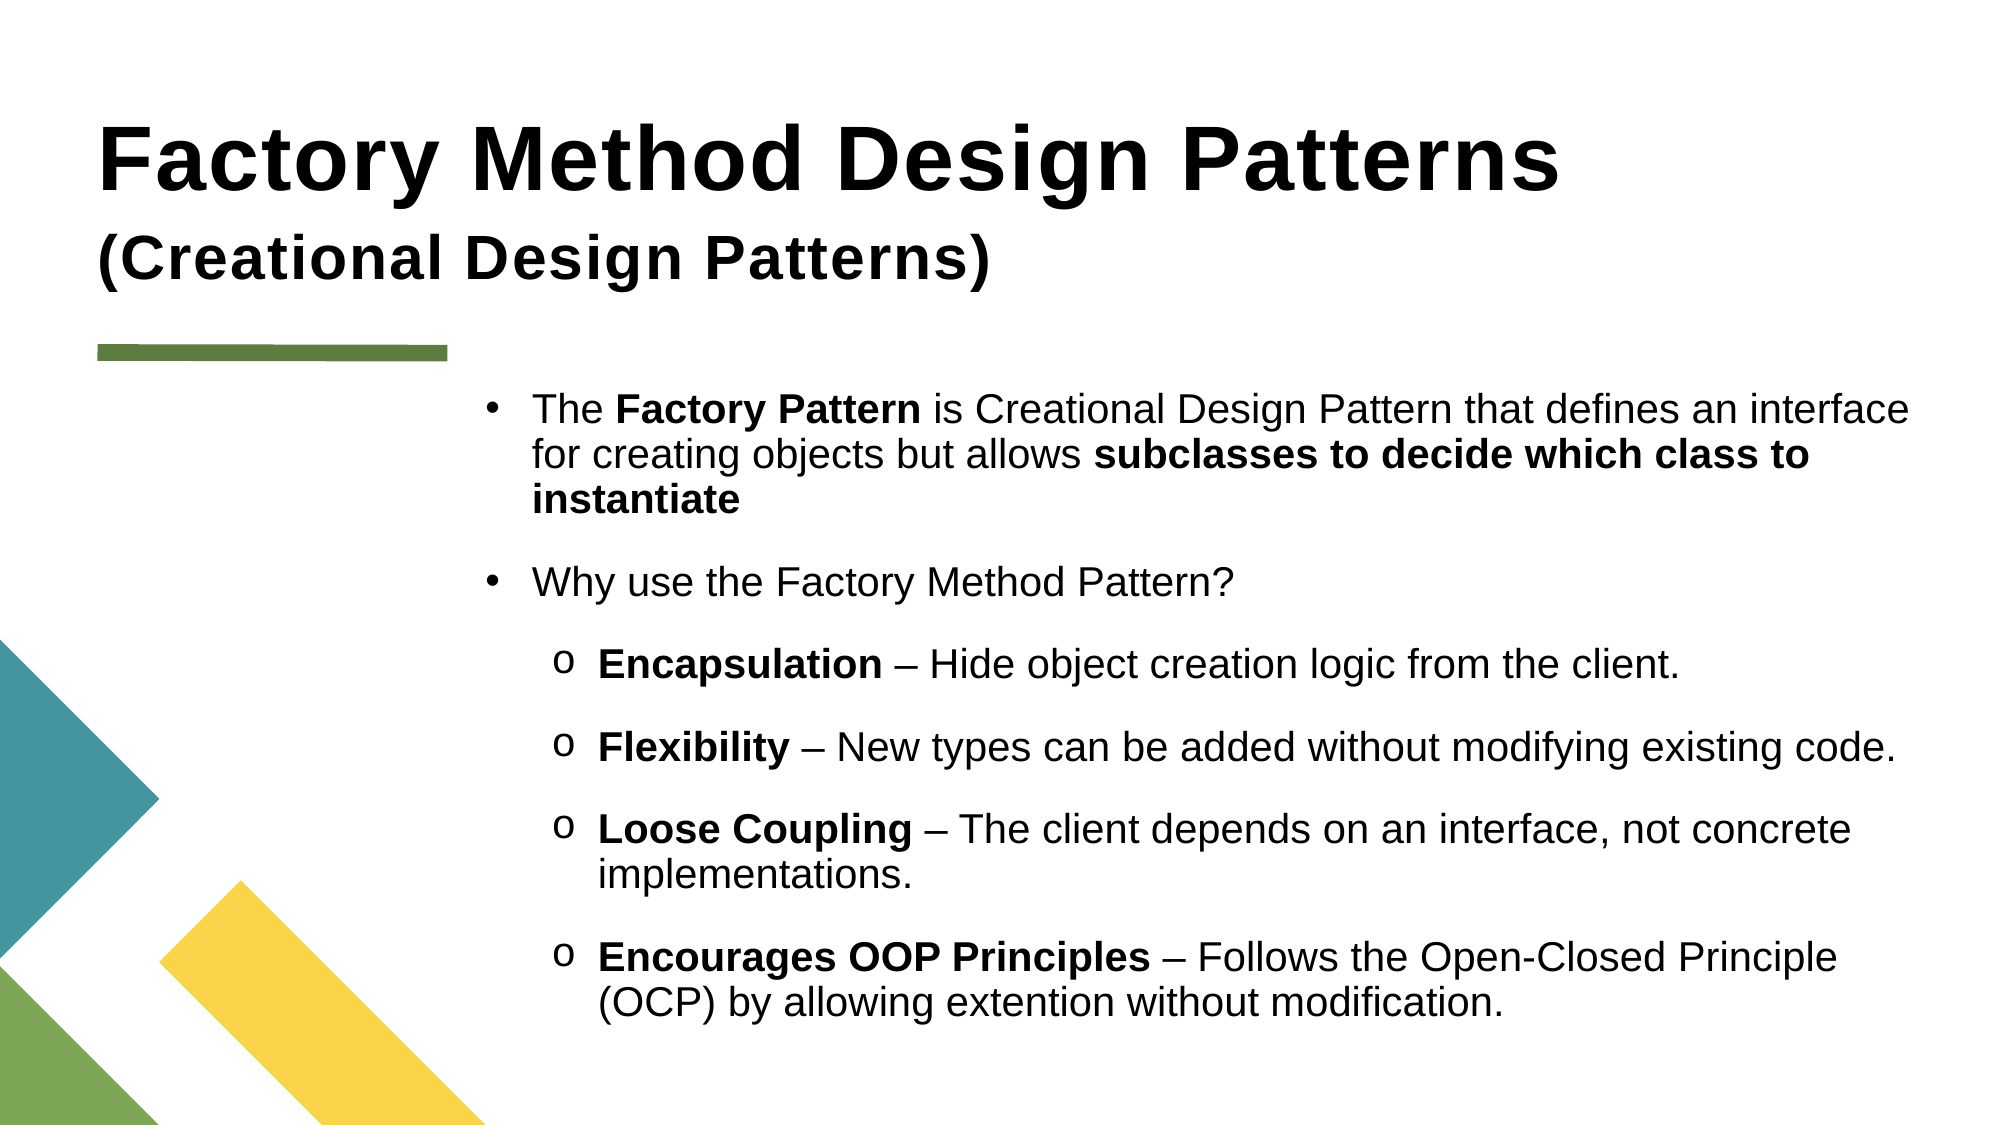

# Factory Method Design Patterns (Creational Design Patterns)
The Factory Pattern is Creational Design Pattern that defines an interface for creating objects but allows subclasses to decide which class to instantiate
Why use the Factory Method Pattern?
Encapsulation – Hide object creation logic from the client.
Flexibility – New types can be added without modifying existing code.
Loose Coupling – The client depends on an interface, not concrete implementations.
Encourages OOP Principles – Follows the Open-Closed Principle (OCP) by allowing extention without modification.